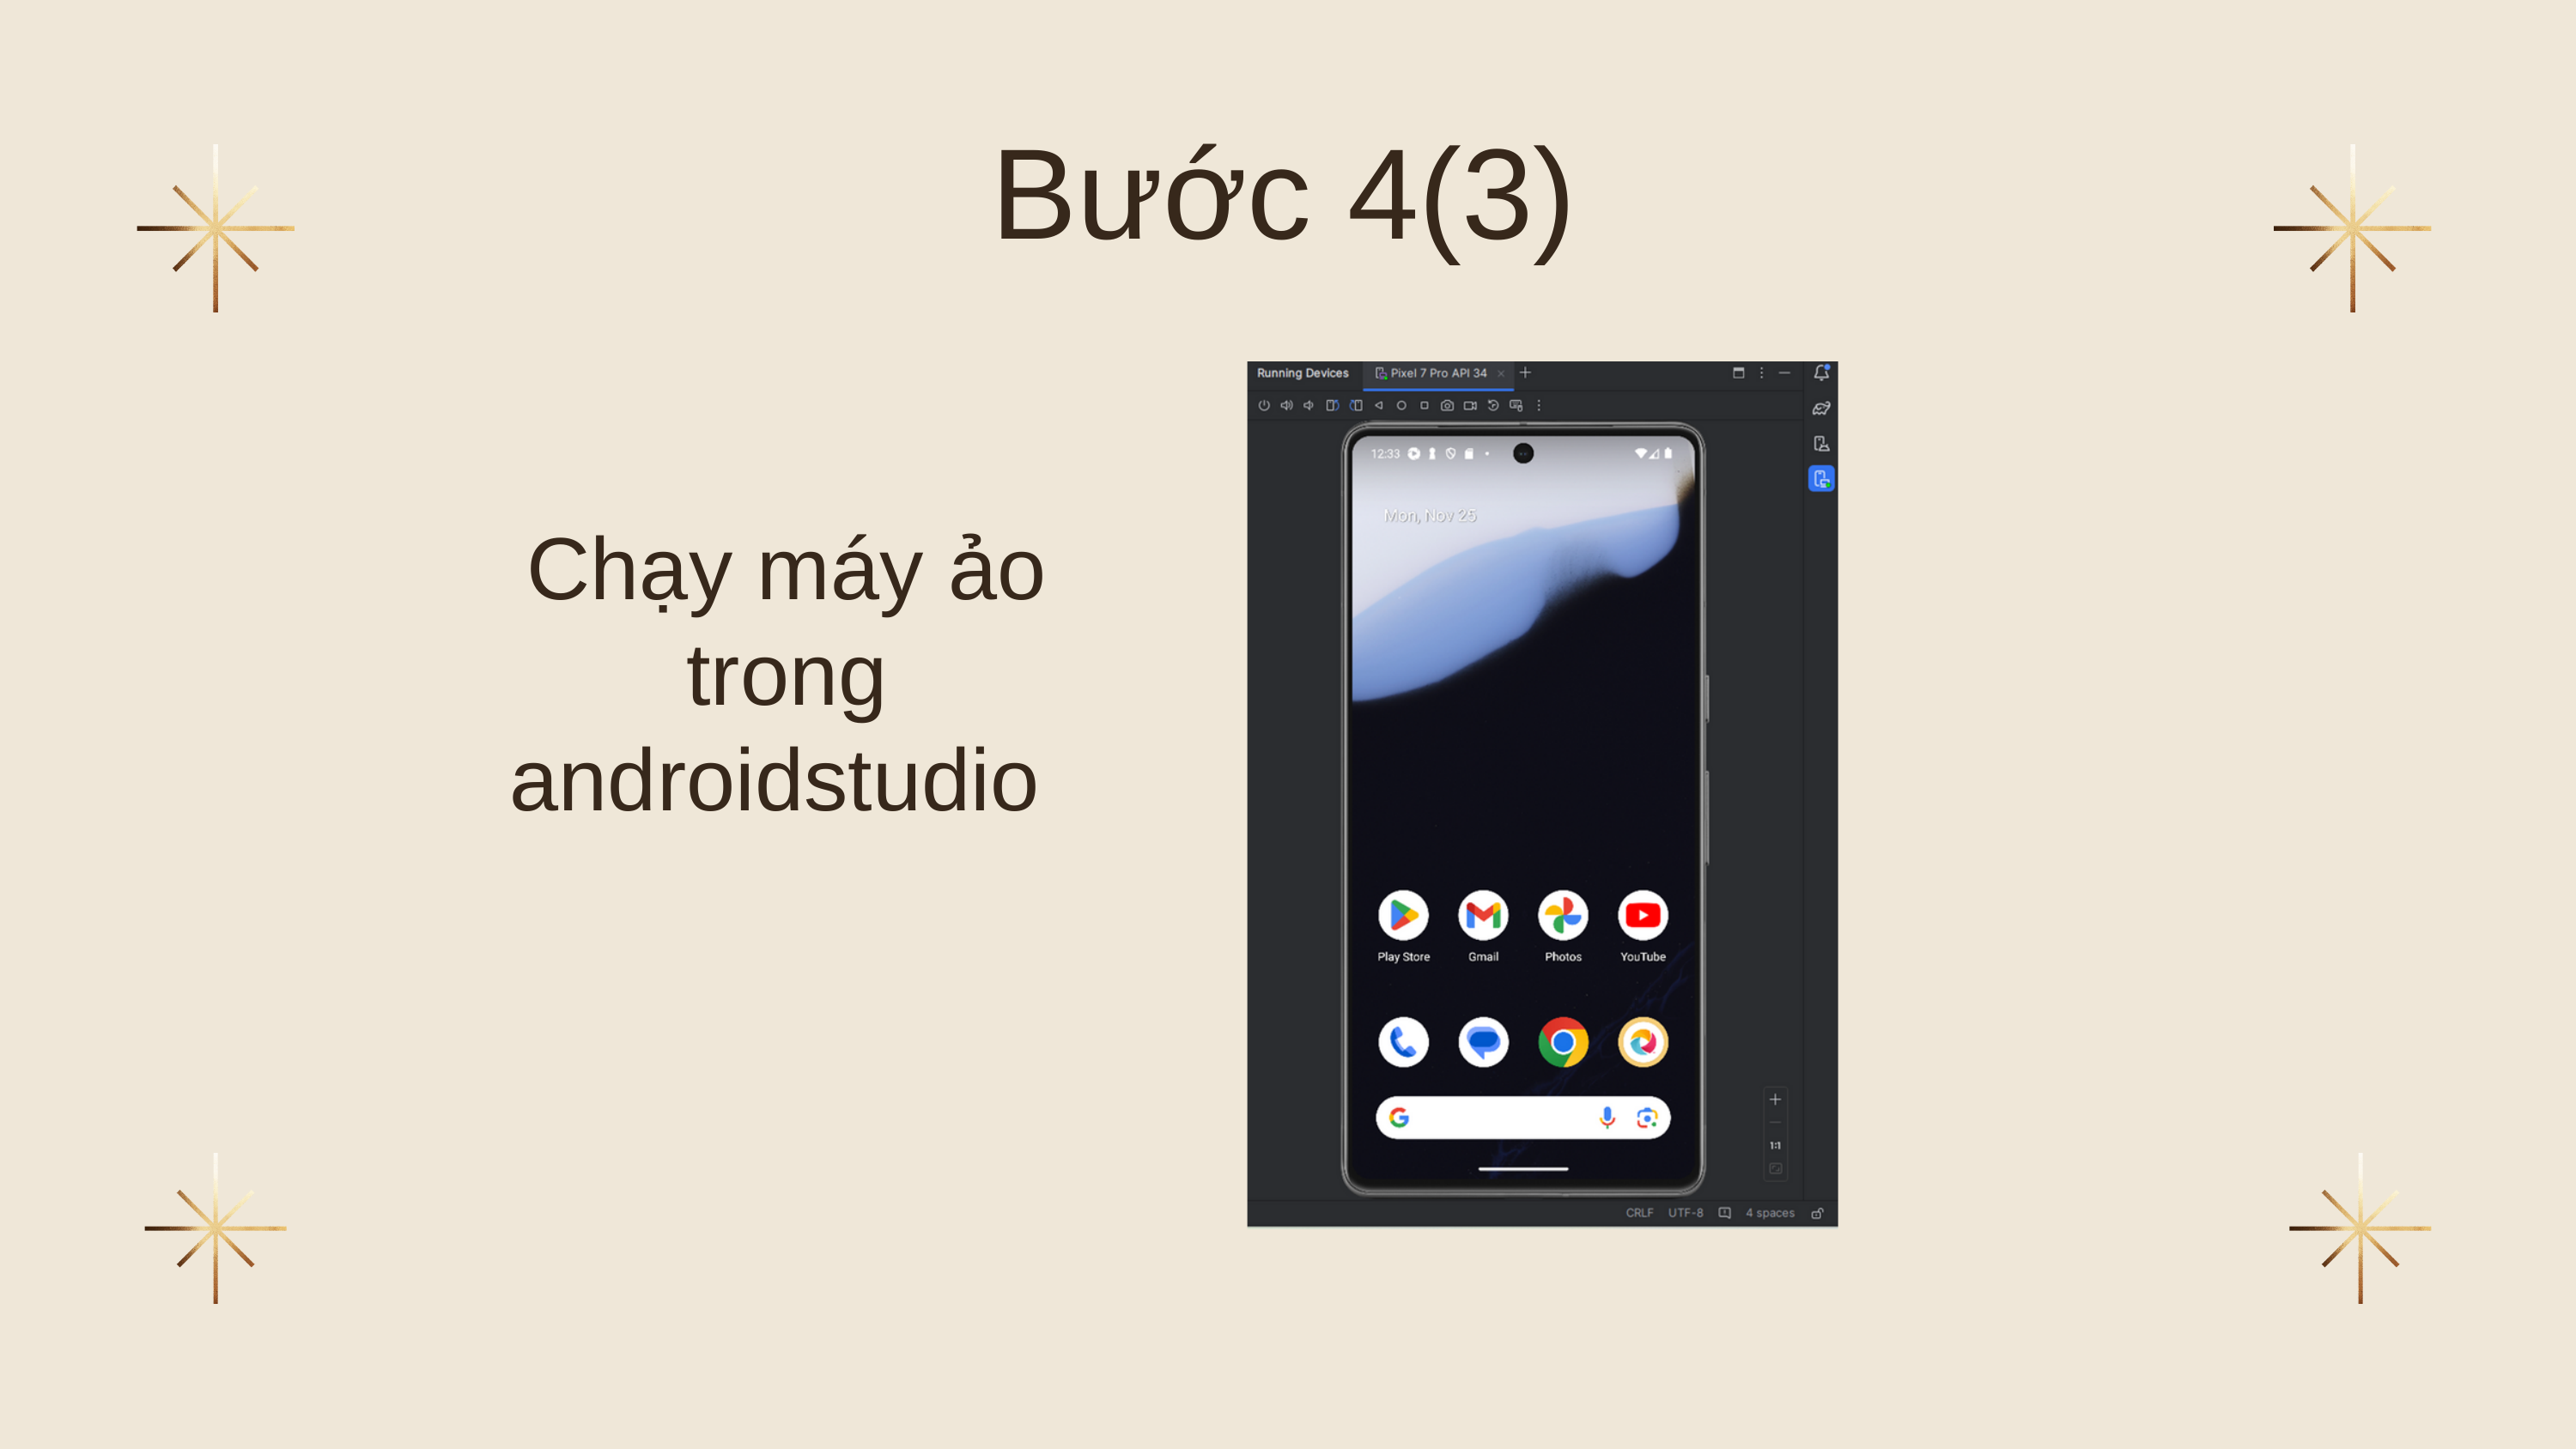

Bước 4(3)

Chạy máy ảo trong androidstudio